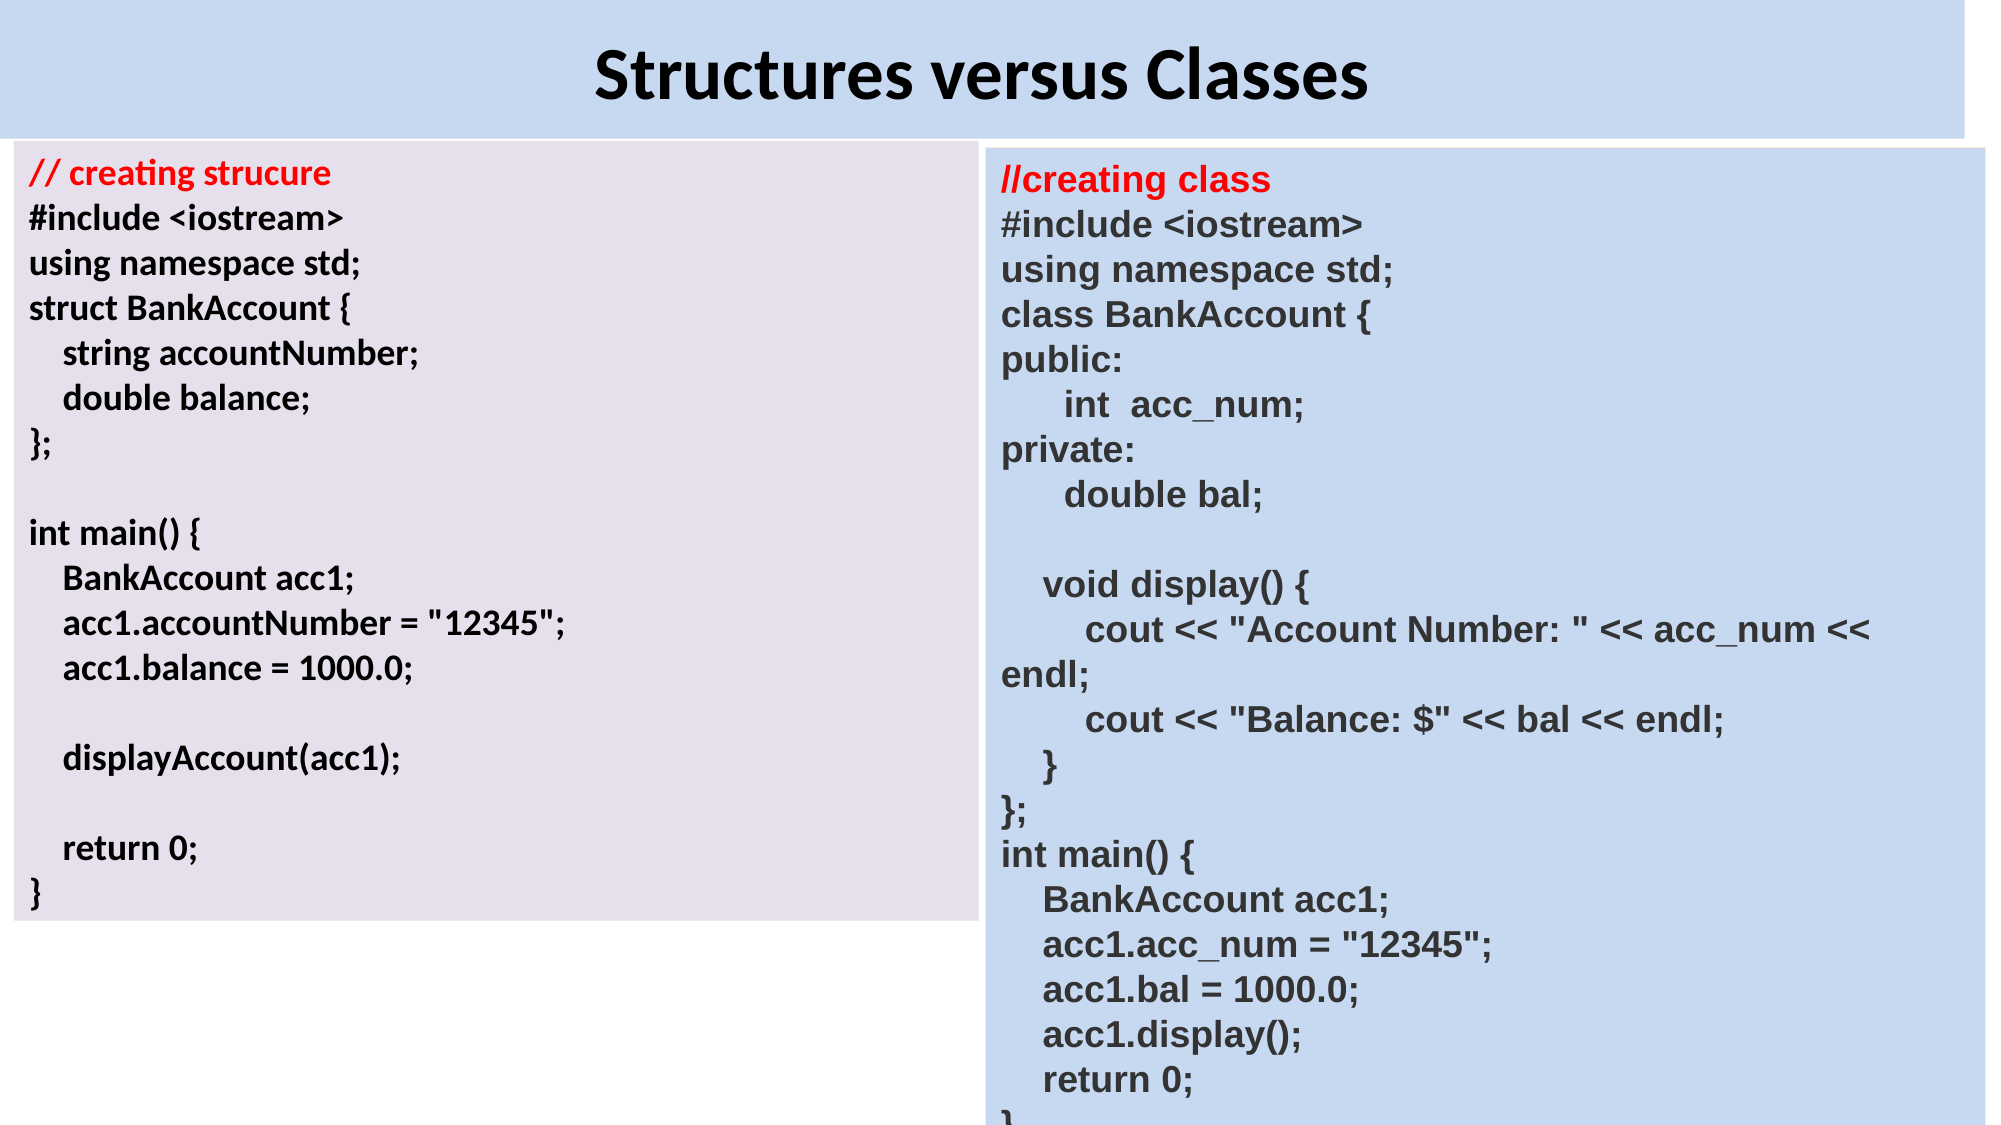

# Structures versus Classes
// creating strucure
#include <iostream>
using namespace std;
struct BankAccount {
    string accountNumber;
    double balance;
};

int main() {
    BankAccount acc1;
    acc1.accountNumber = "12345";
    acc1.balance = 1000.0;

    displayAccount(acc1);

    return 0;
}
//creating class
#include <iostream>
using namespace std;
class BankAccount {
public:
      int  acc_num;
private:
      double bal;

    void display() {
        cout << "Account Number: " << acc_num << endl;
        cout << "Balance: $" << bal << endl;
    }
};
int main() {
    BankAccount acc1;
    acc1.acc_num = "12345";
    acc1.bal = 1000.0;
    acc1.display();
    return 0;
}